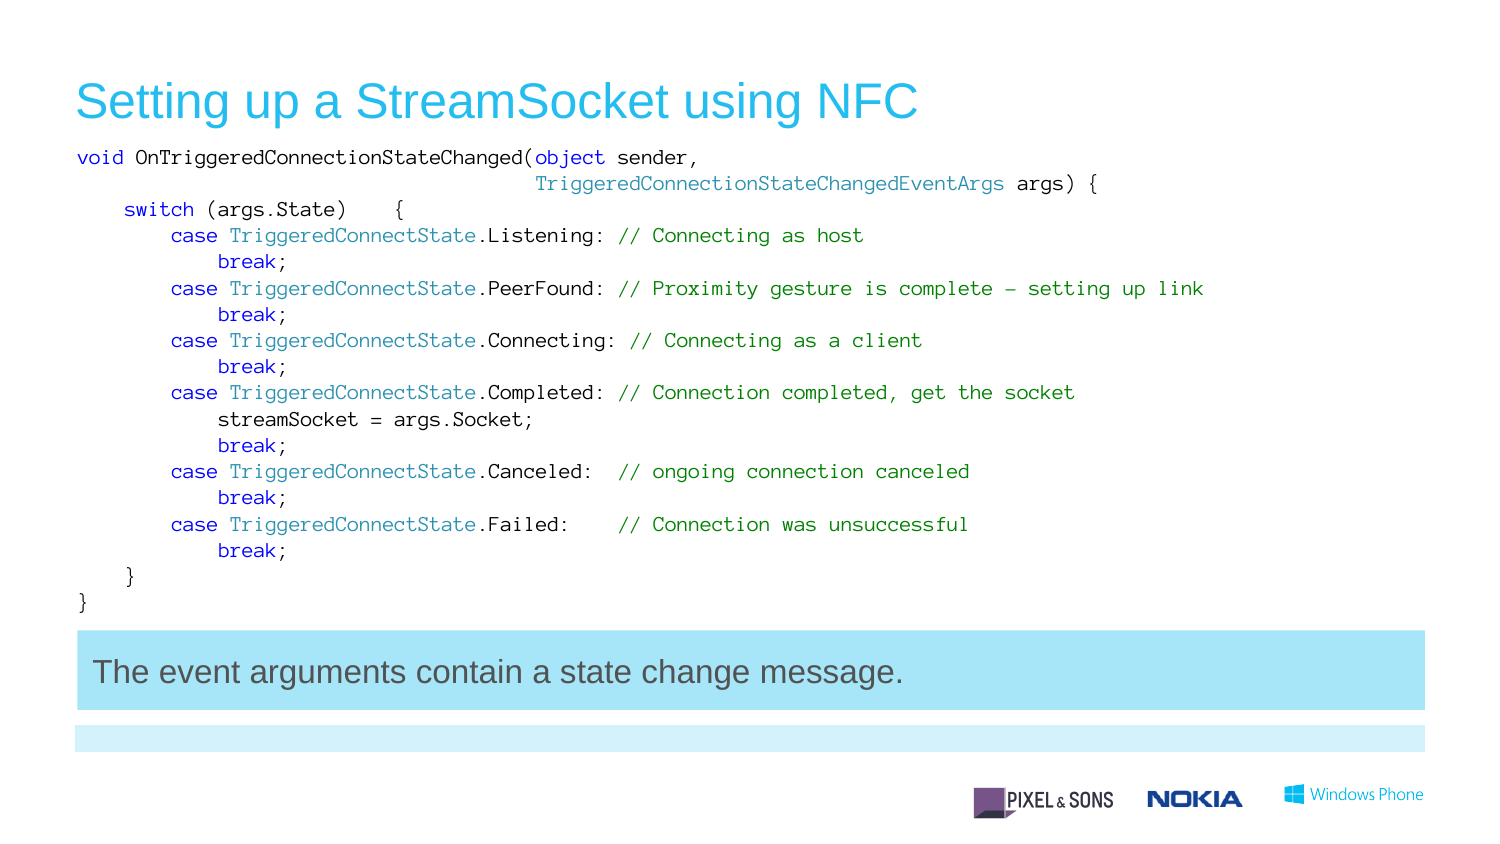

# Setting up a StreamSocket using NFC
void OnTriggeredConnectionStateChanged(object sender,
                                       TriggeredConnectionStateChangedEventArgs args) {
    switch (args.State)    {
        case TriggeredConnectState.Listening: // Connecting as host
            break;
        case TriggeredConnectState.PeerFound: // Proximity gesture is complete – setting up link
            break;
        case TriggeredConnectState.Connecting: // Connecting as a client
            break;
        case TriggeredConnectState.Completed: // Connection completed, get the socket
            streamSocket = args.Socket;
            break;
        case TriggeredConnectState.Canceled:  // ongoing connection canceled
            break;
        case TriggeredConnectState.Failed:    // Connection was unsuccessful
            break;
    }
}
The event arguments contain a state change message.